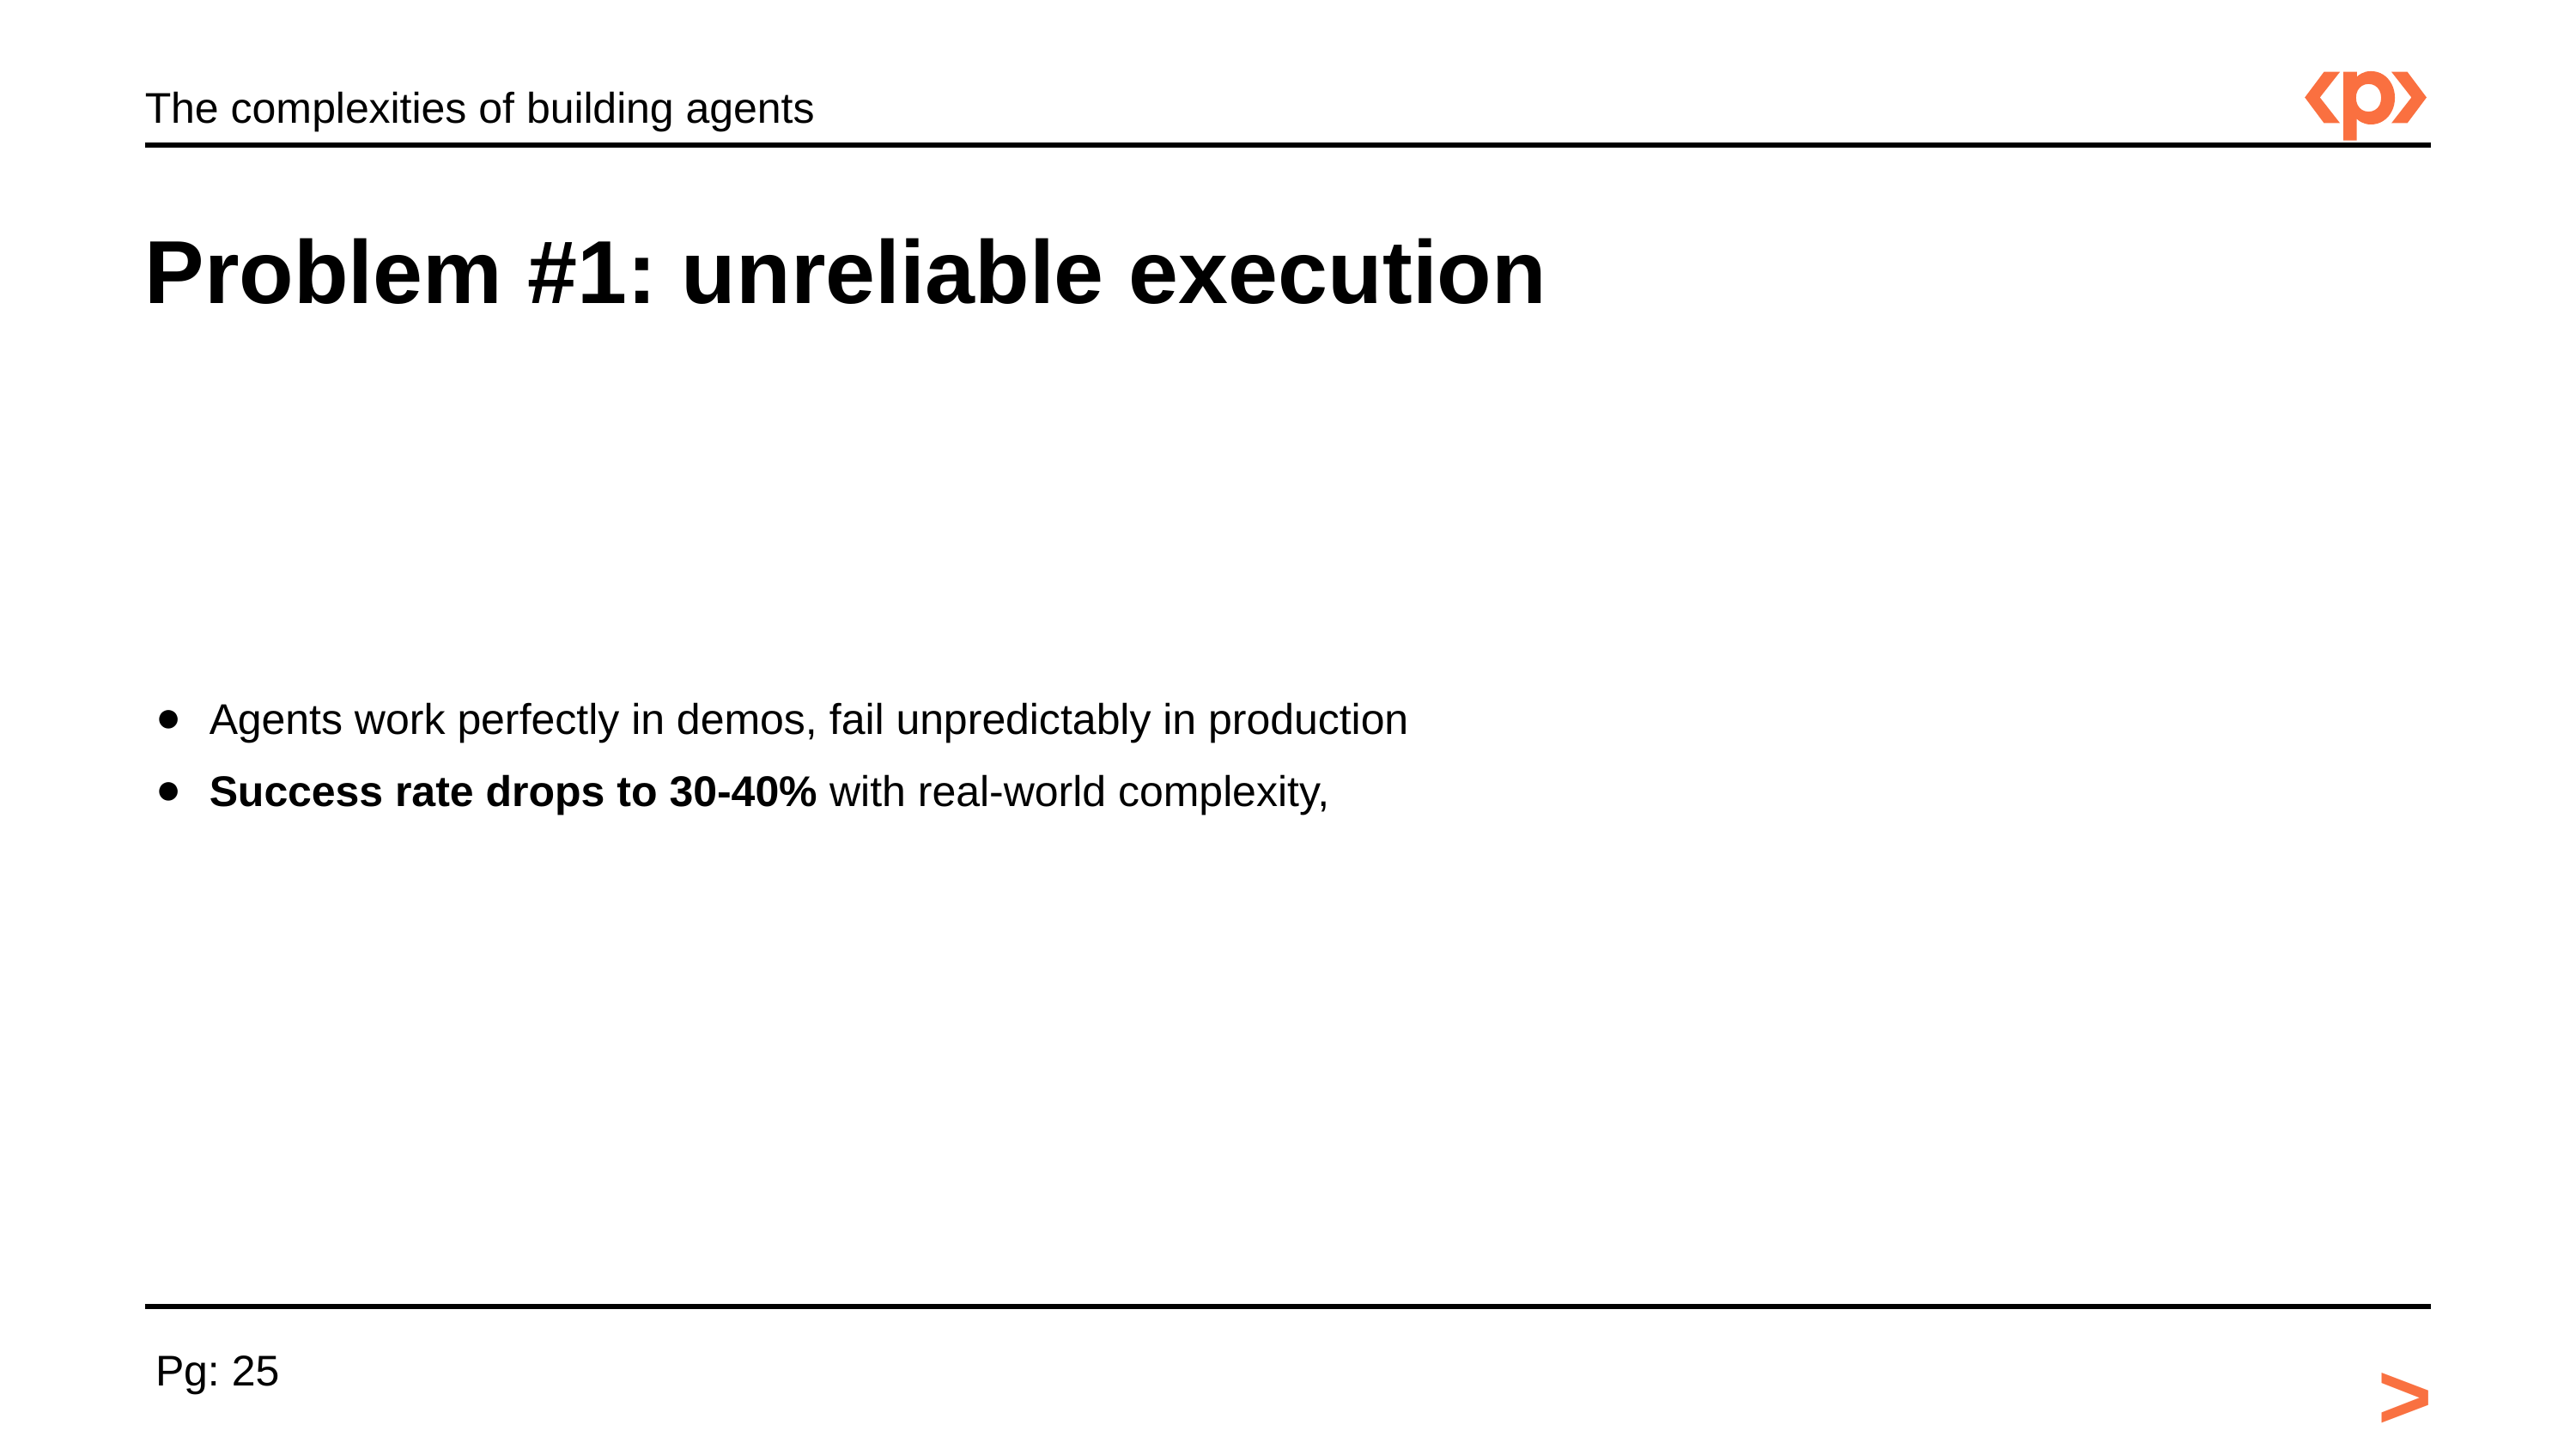

The complexities of building agents

Problem #1: unreliable execution
Agents work perfectly in demos, fail unpredictably in production
Success rate drops to 30-40% with real-world complexity,
>
Pg: 25